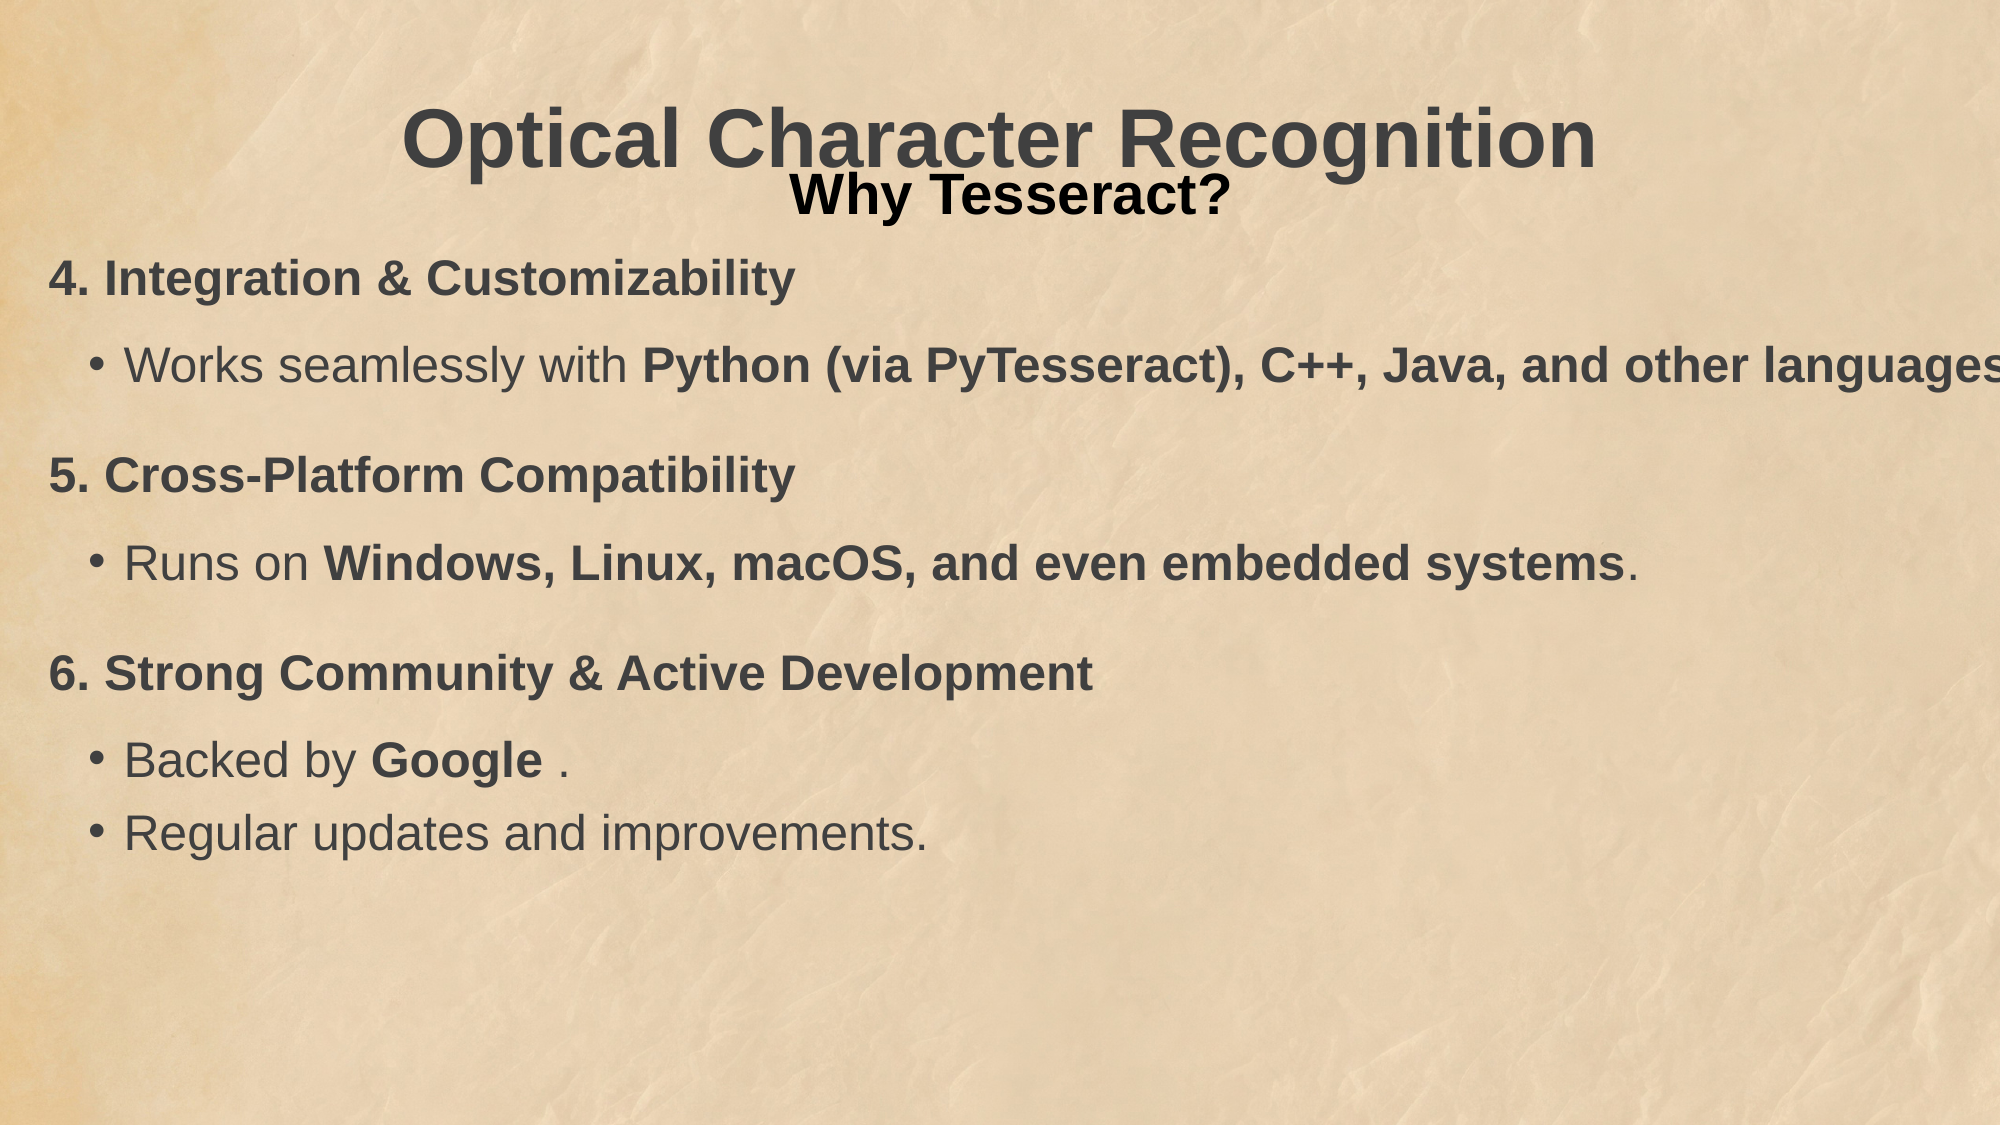

Optical Character Recognition
Why Tesseract?
4. Integration & Customizability
Works seamlessly with Python (via PyTesseract), C++, Java, and other languages.
5. Cross-Platform Compatibility
Runs on Windows, Linux, macOS, and even embedded systems.
6. Strong Community & Active Development
Backed by Google .
Regular updates and improvements.